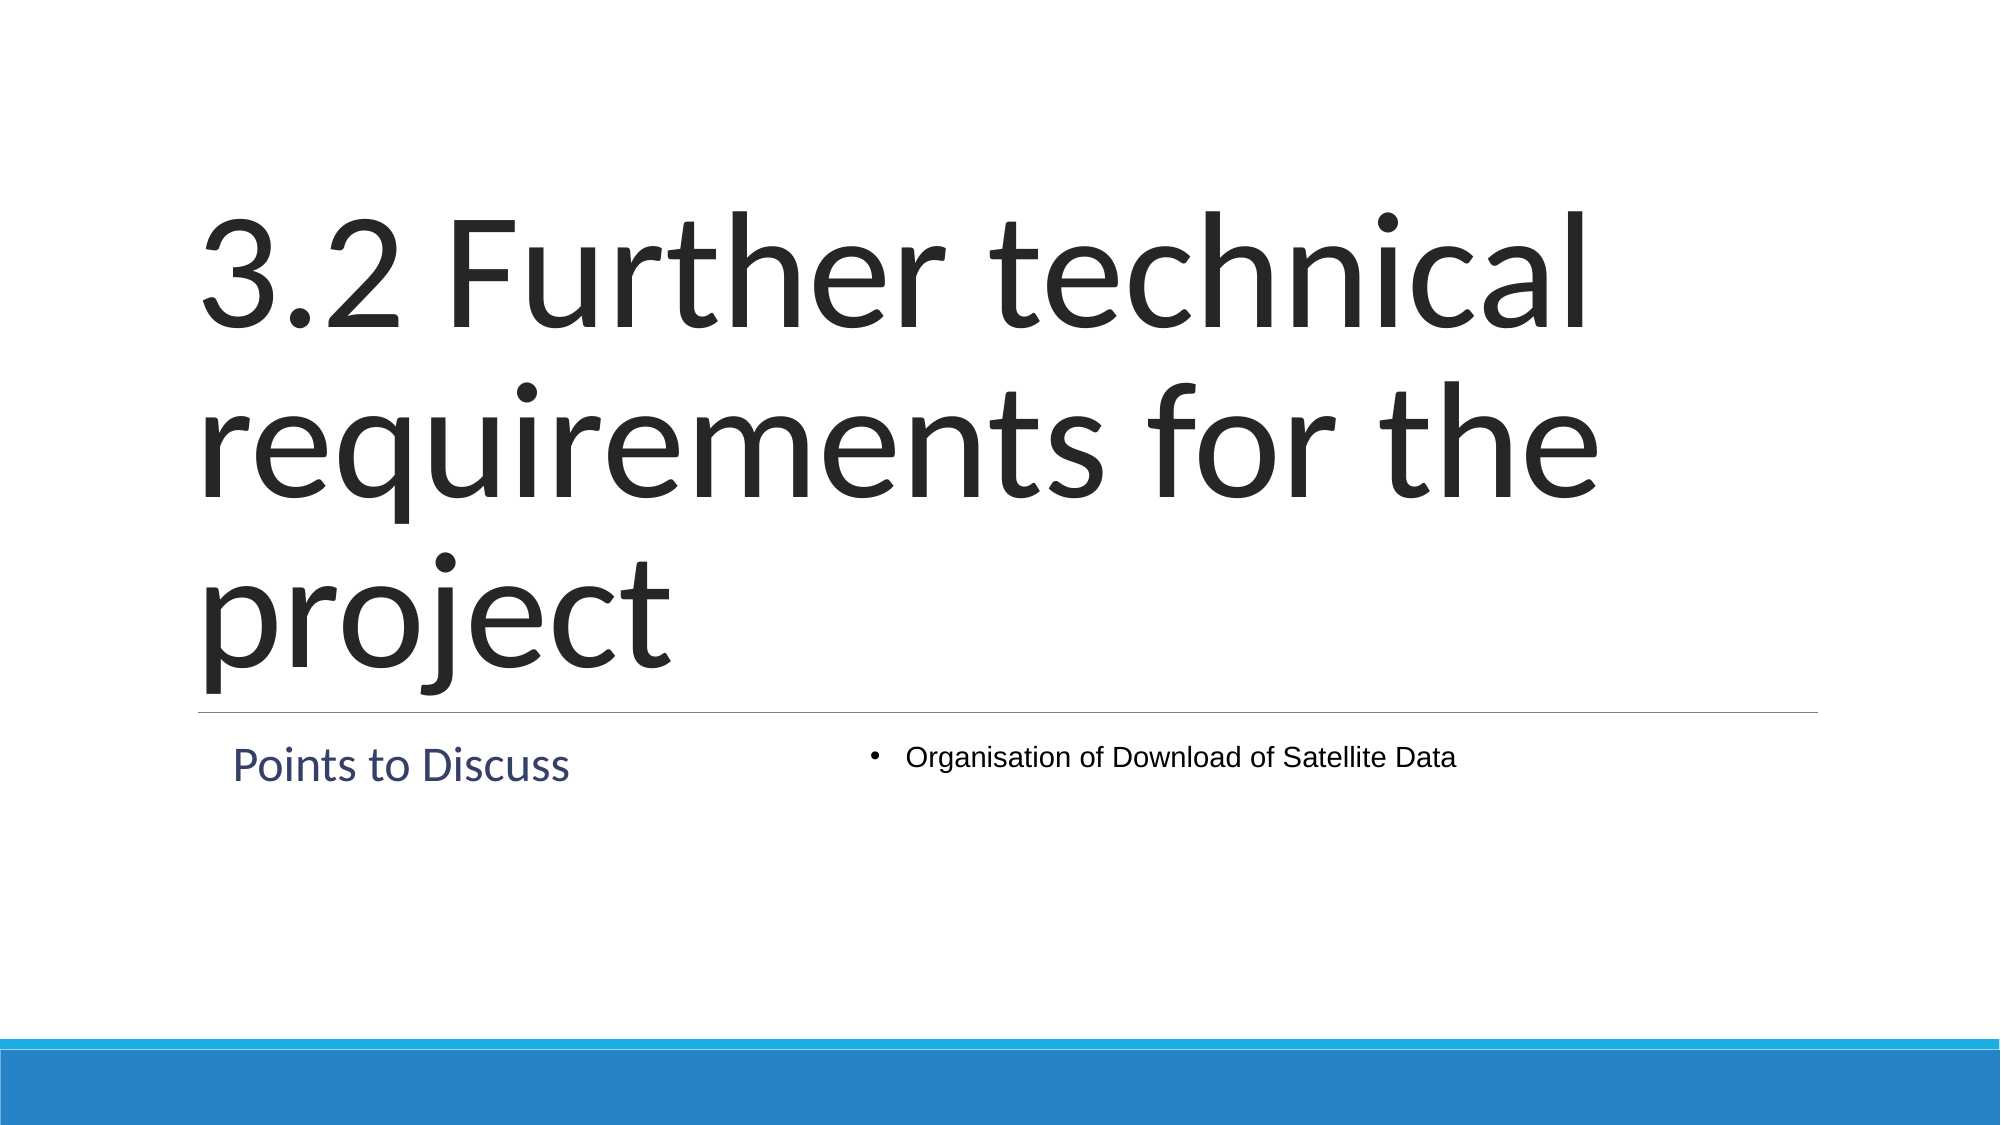

# 3.2 Further technical requirements for the project
Points to Discuss
Organisation of Download of Satellite Data